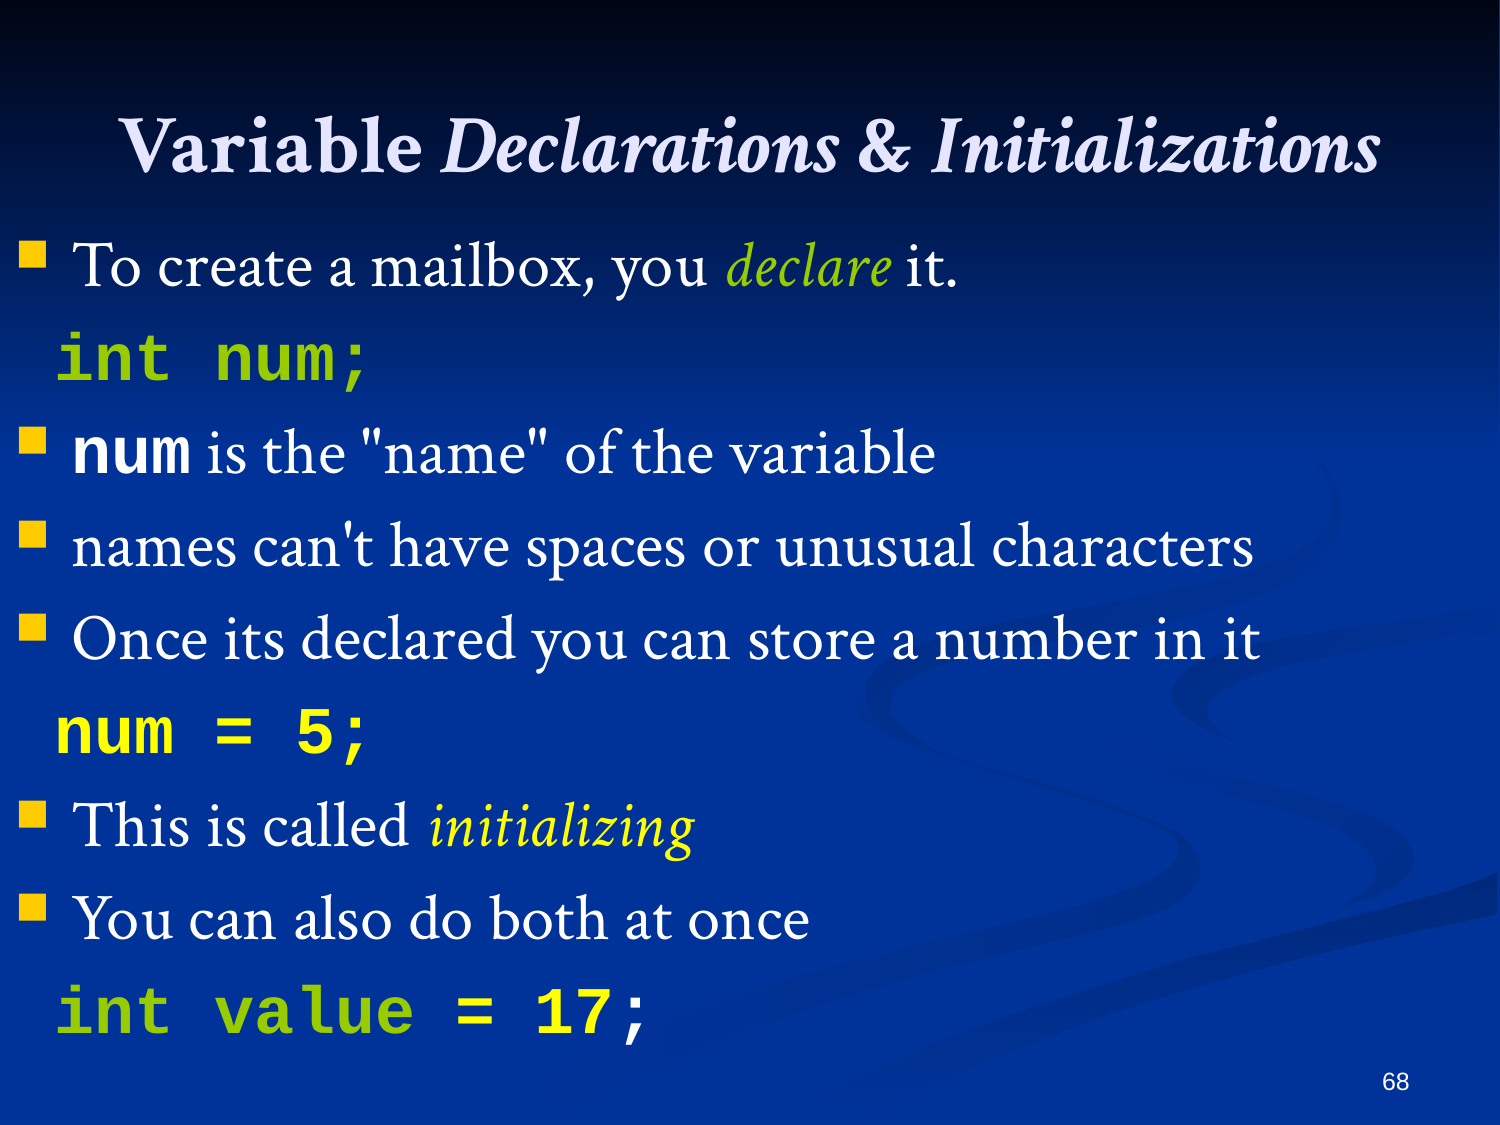

# Variable Declarations & Initializations
To create a mailbox, you declare it.
 int num;
num is the "name" of the variable
names can't have spaces or unusual characters
Once its declared you can store a number in it
 num = 5;
This is called initializing
You can also do both at once
 int value = 17;
68